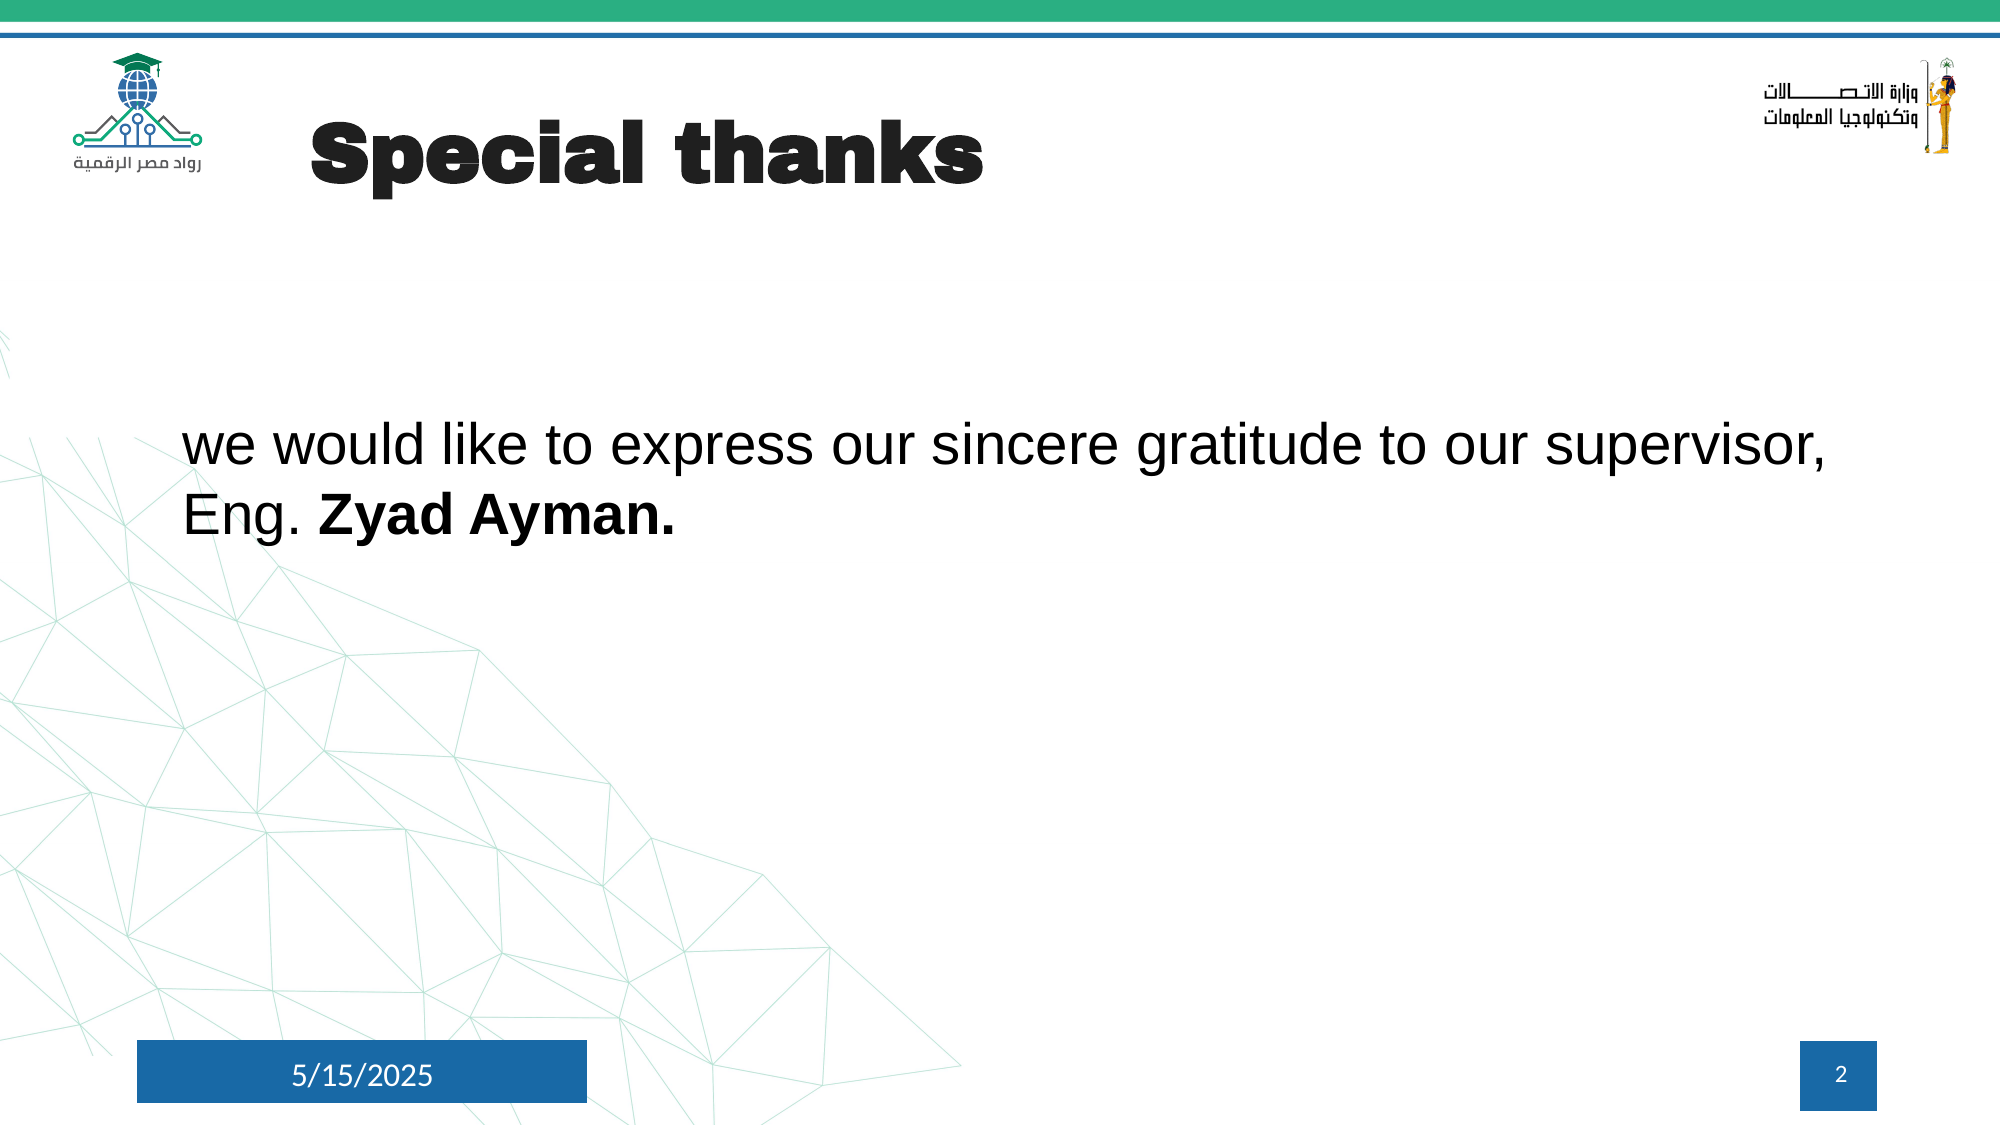

# Special thanks

we would like to express our sincere gratitude to our supervisor,
Eng. Zyad Ayman.

5/15/2025

2